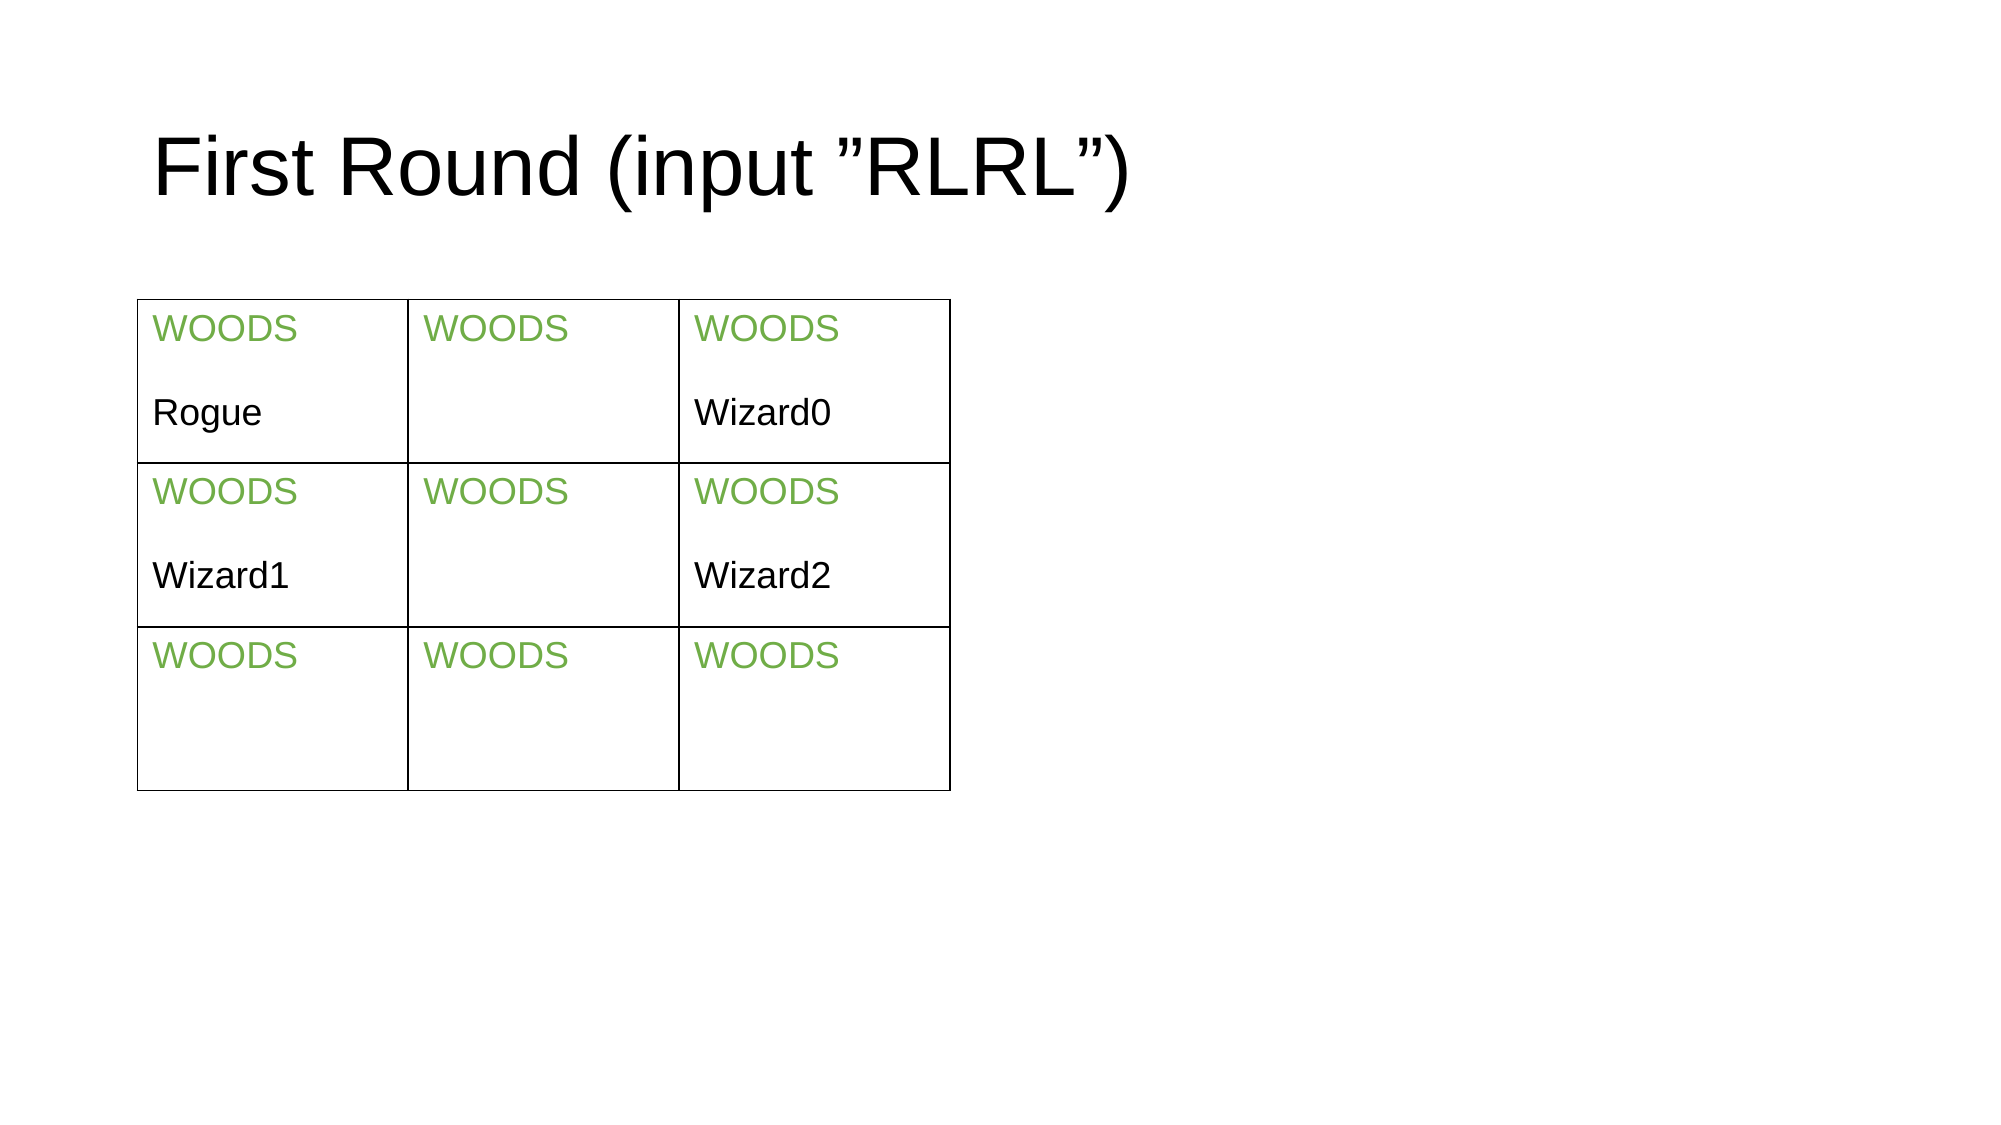

# First Round (input ”RLRL”)
| WOODS Rogue | WOODS | WOODS Wizard0 |
| --- | --- | --- |
| WOODS Wizard1 | WOODS | WOODS Wizard2 |
| WOODS | WOODS | WOODS |